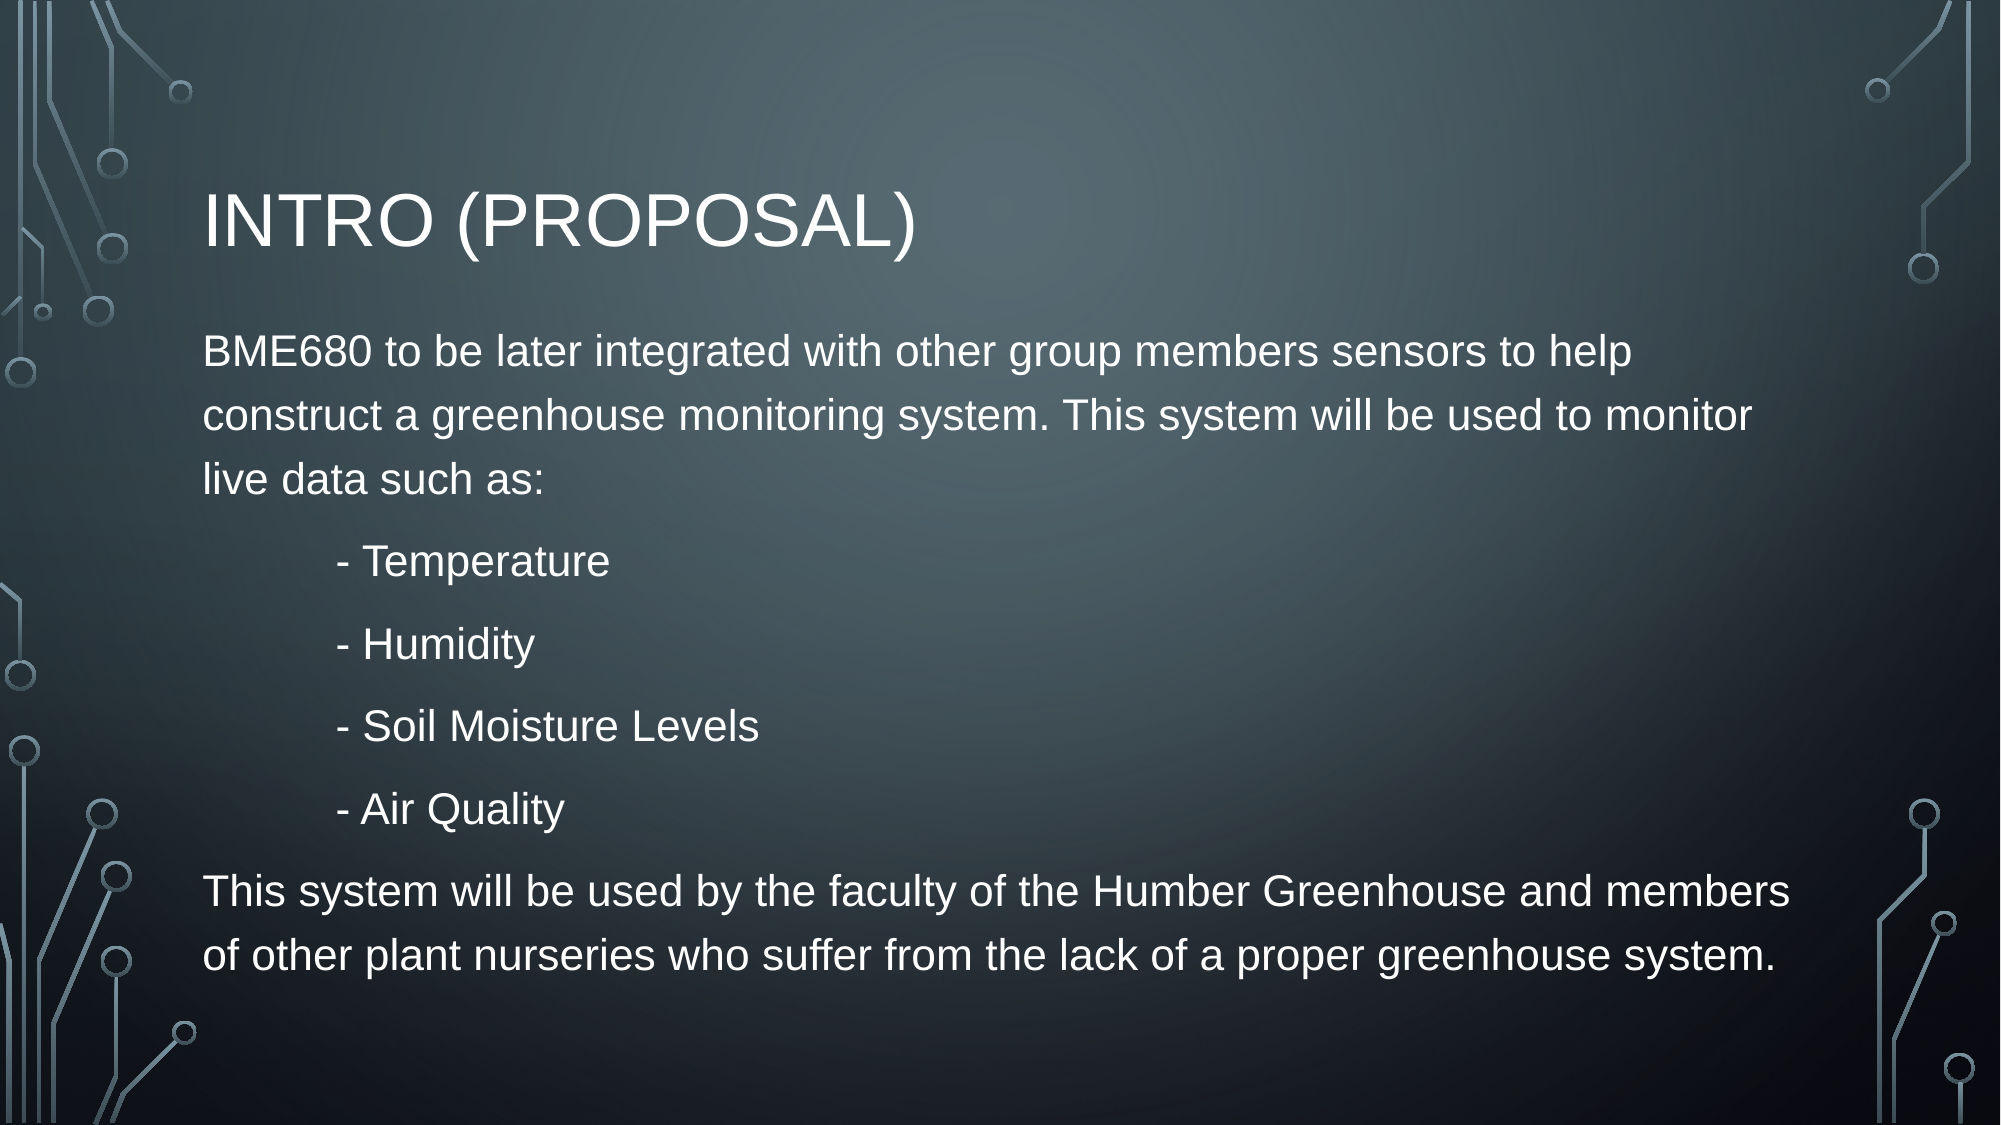

# Intro (Proposal)
BME680 to be later integrated with other group members sensors to help construct a greenhouse monitoring system. This system will be used to monitor live data such as:
	- Temperature
	- Humidity
	- Soil Moisture Levels
	- Air Quality
This system will be used by the faculty of the Humber Greenhouse and members of other plant nurseries who suffer from the lack of a proper greenhouse system.